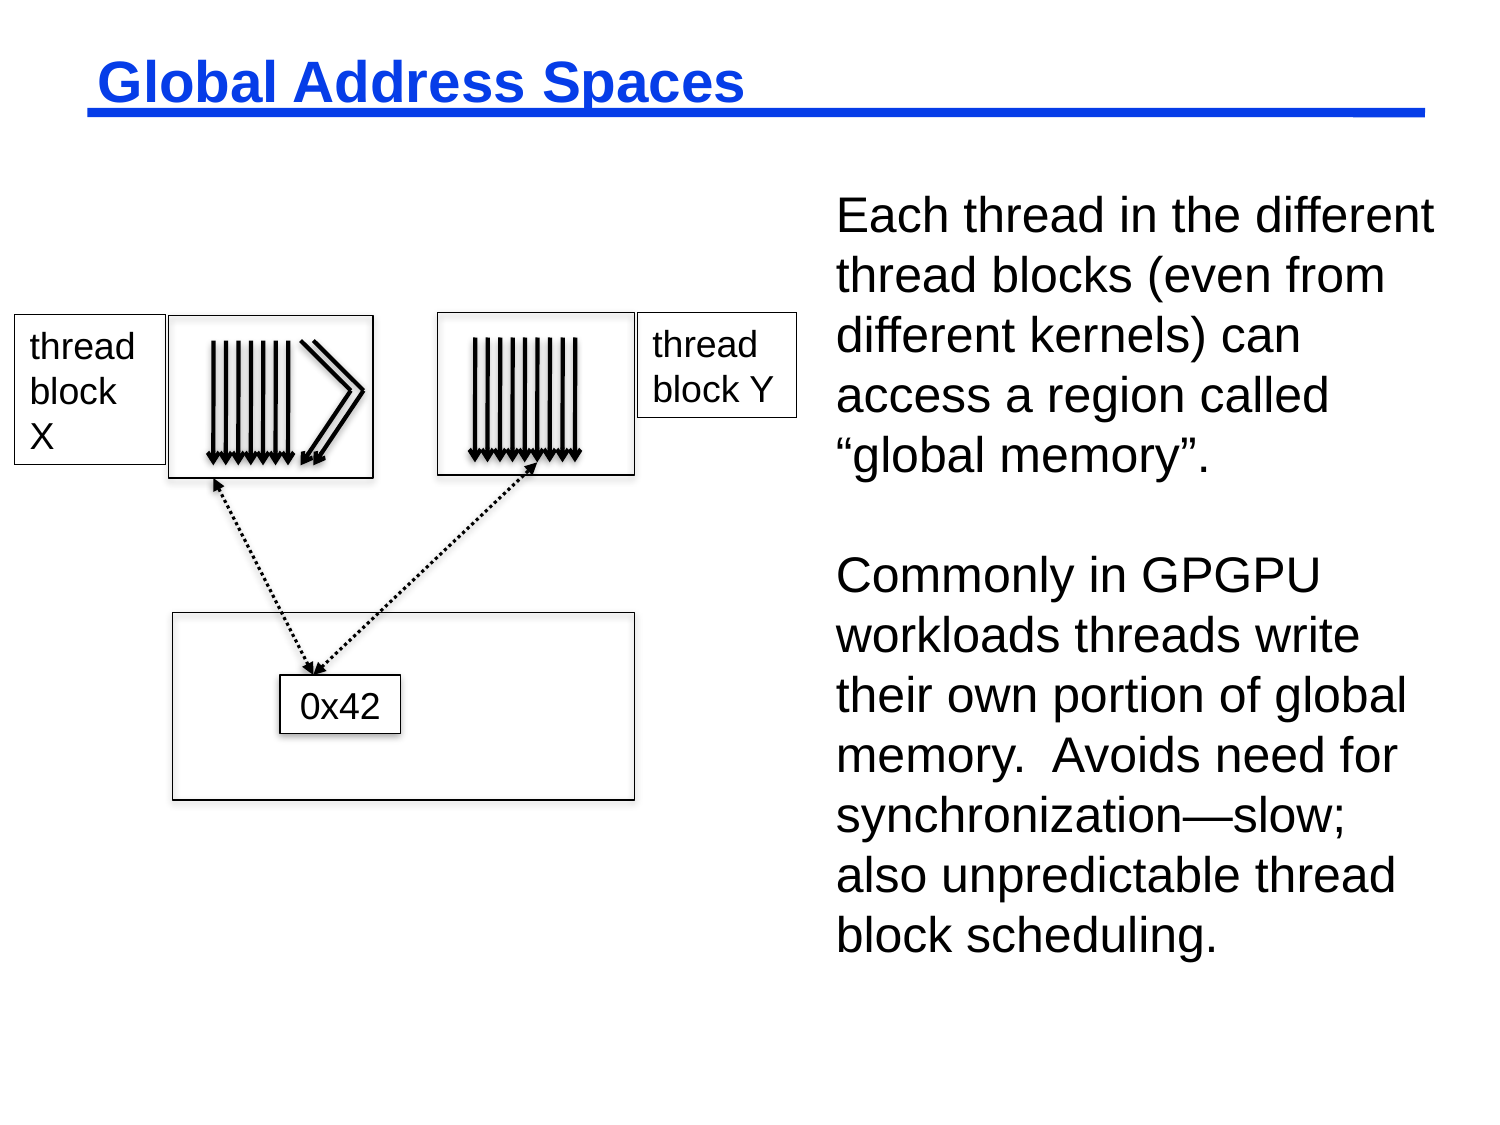

# Global Address Spaces
Each thread in the different thread blocks (even from different kernels) can access a region called “global memory”.

Commonly in GPGPU workloads threads write their own portion of global memory.  Avoids need for synchronization—slow; also unpredictable thread block scheduling.

thread block Y
thread block X

0x42